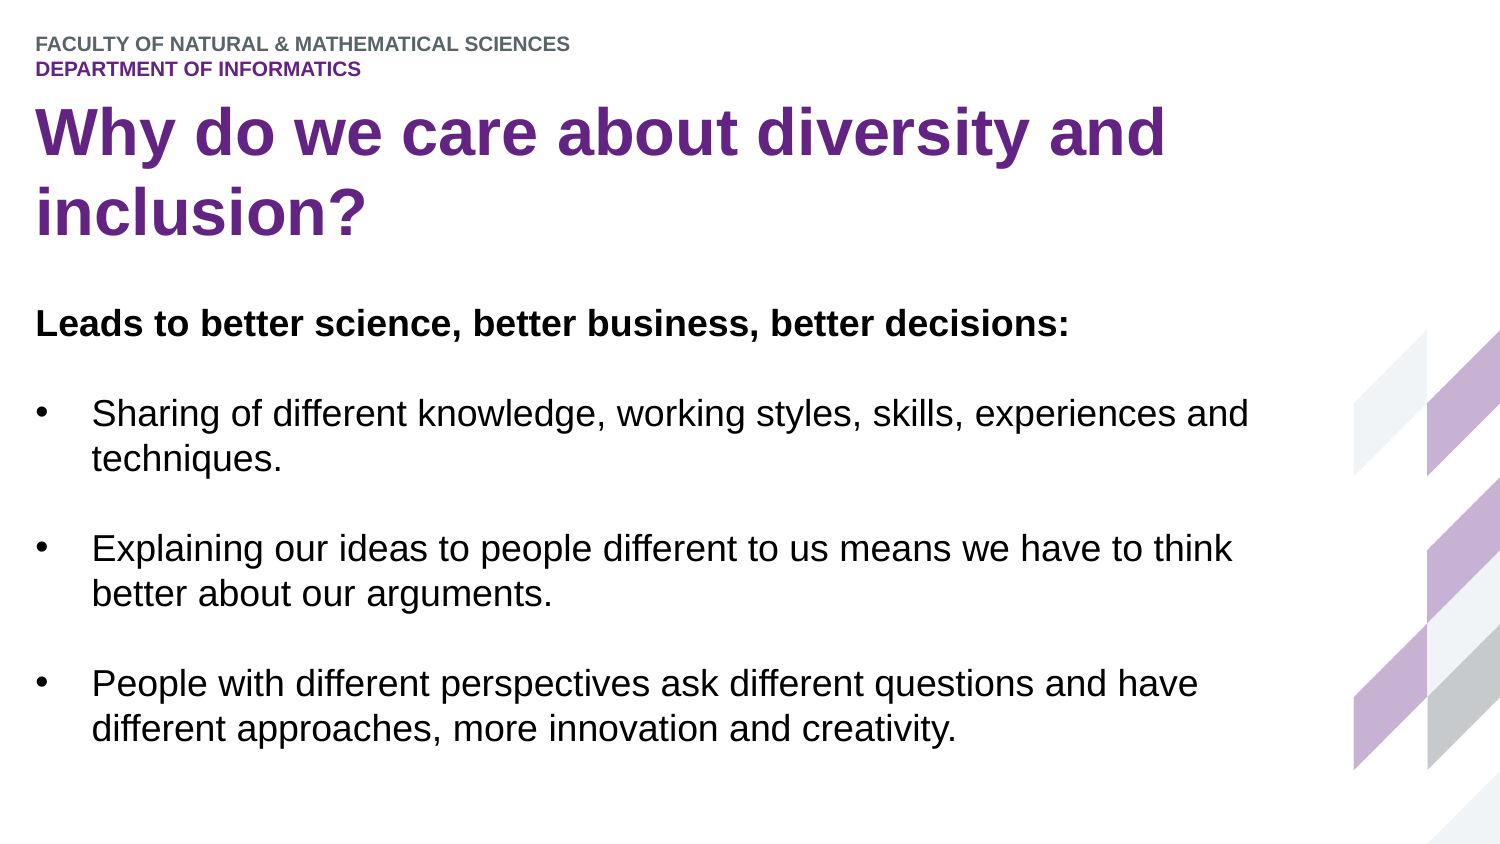

# Why do we care about diversity and inclusion?

Leads to better science, better business, better decisions:

Sharing of different knowledge, working styles, skills, experiences and techniques.
Explaining our ideas to people different to us means we have to think better about our arguments.
People with different perspectives ask different questions and have different approaches, more innovation and creativity.